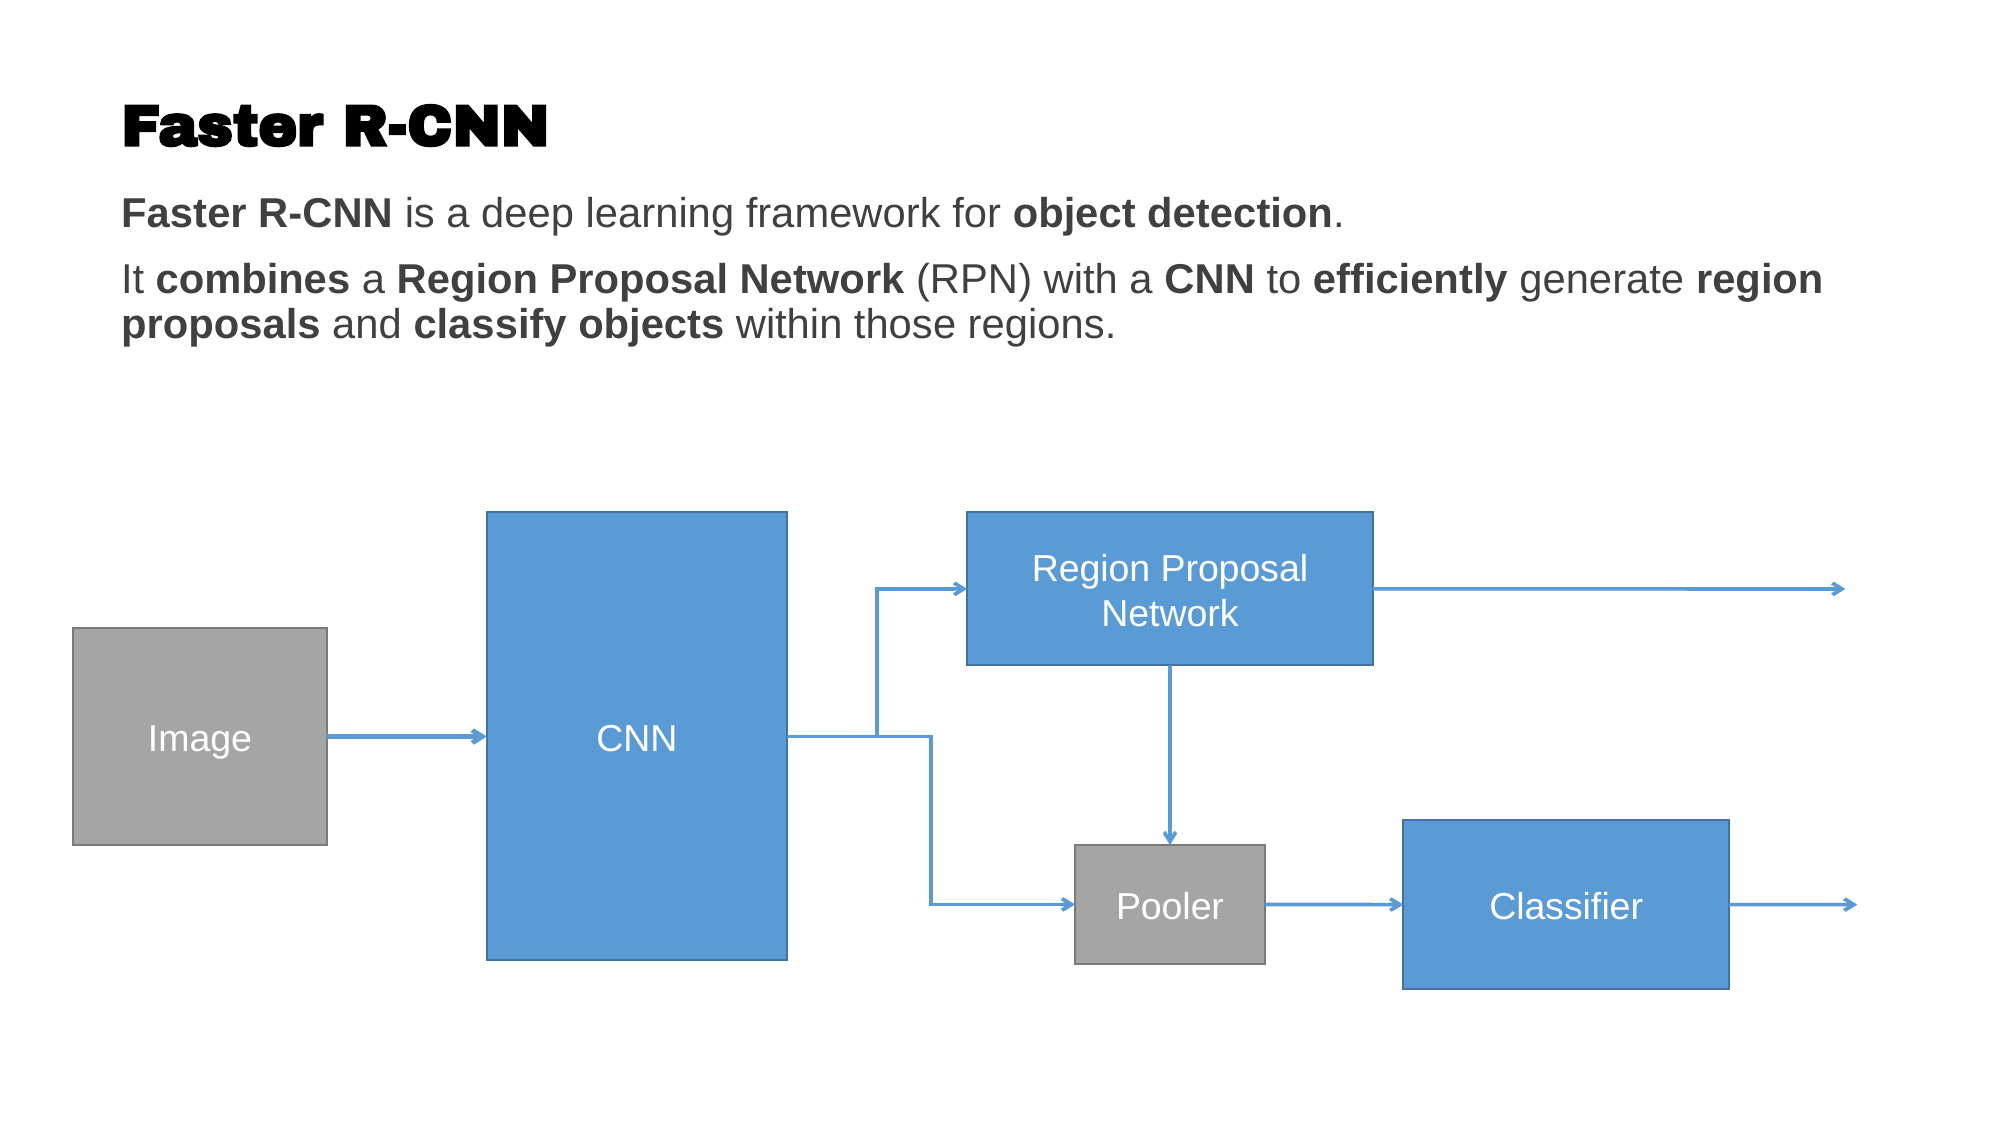

# Faster R-CNN
Faster R-CNN is a deep learning framework for object detection.
It combines a Region Proposal Network (RPN) with a CNN to efficiently generate region proposals and classify objects within those regions.
CNN
Region Proposal Network
Image
Classifier
Pooler